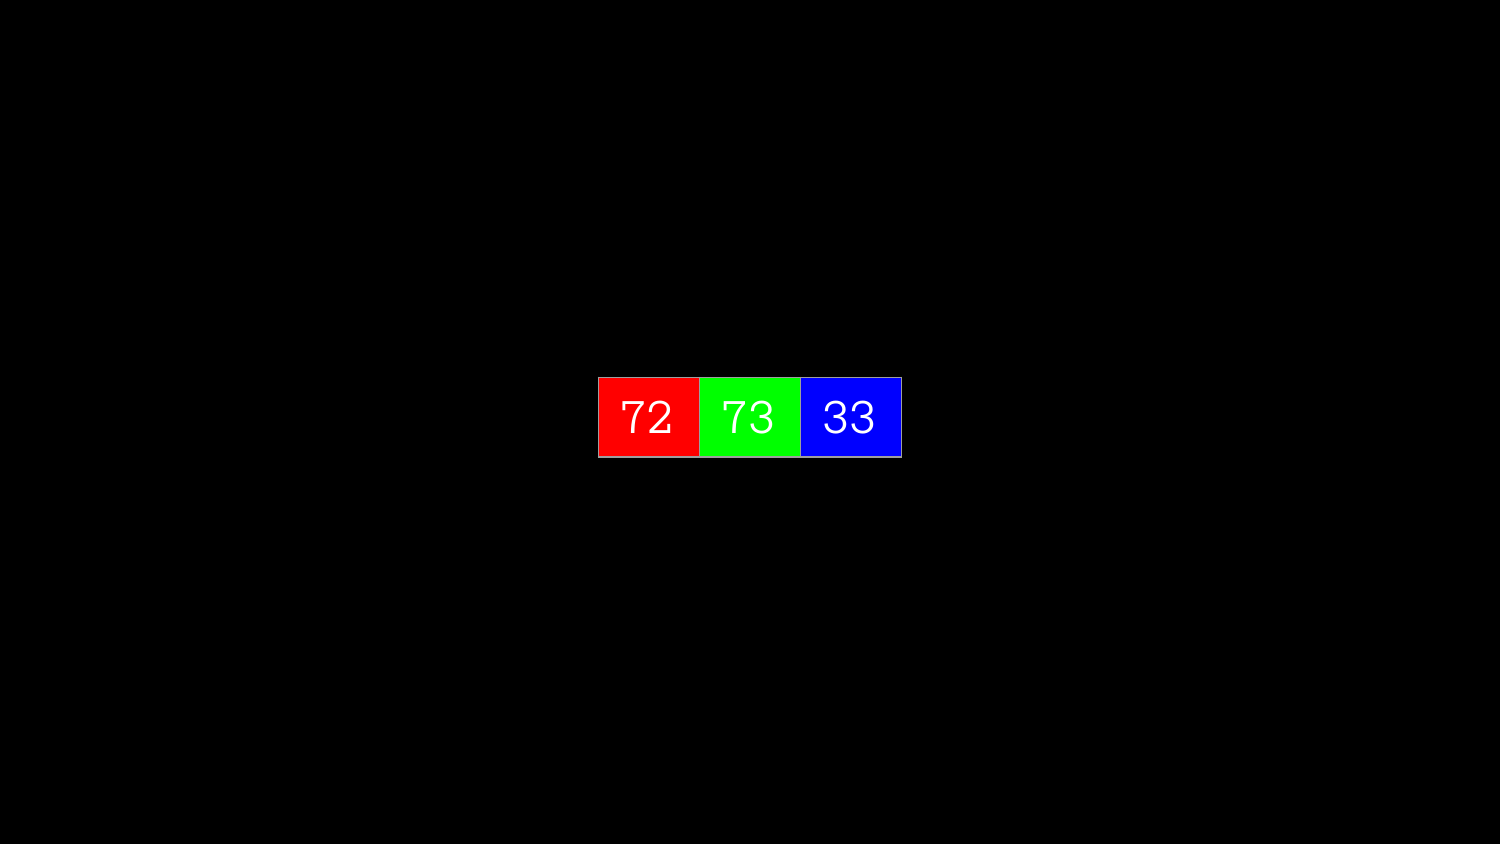

| 72 | 73 | 33 |
| --- | --- | --- |